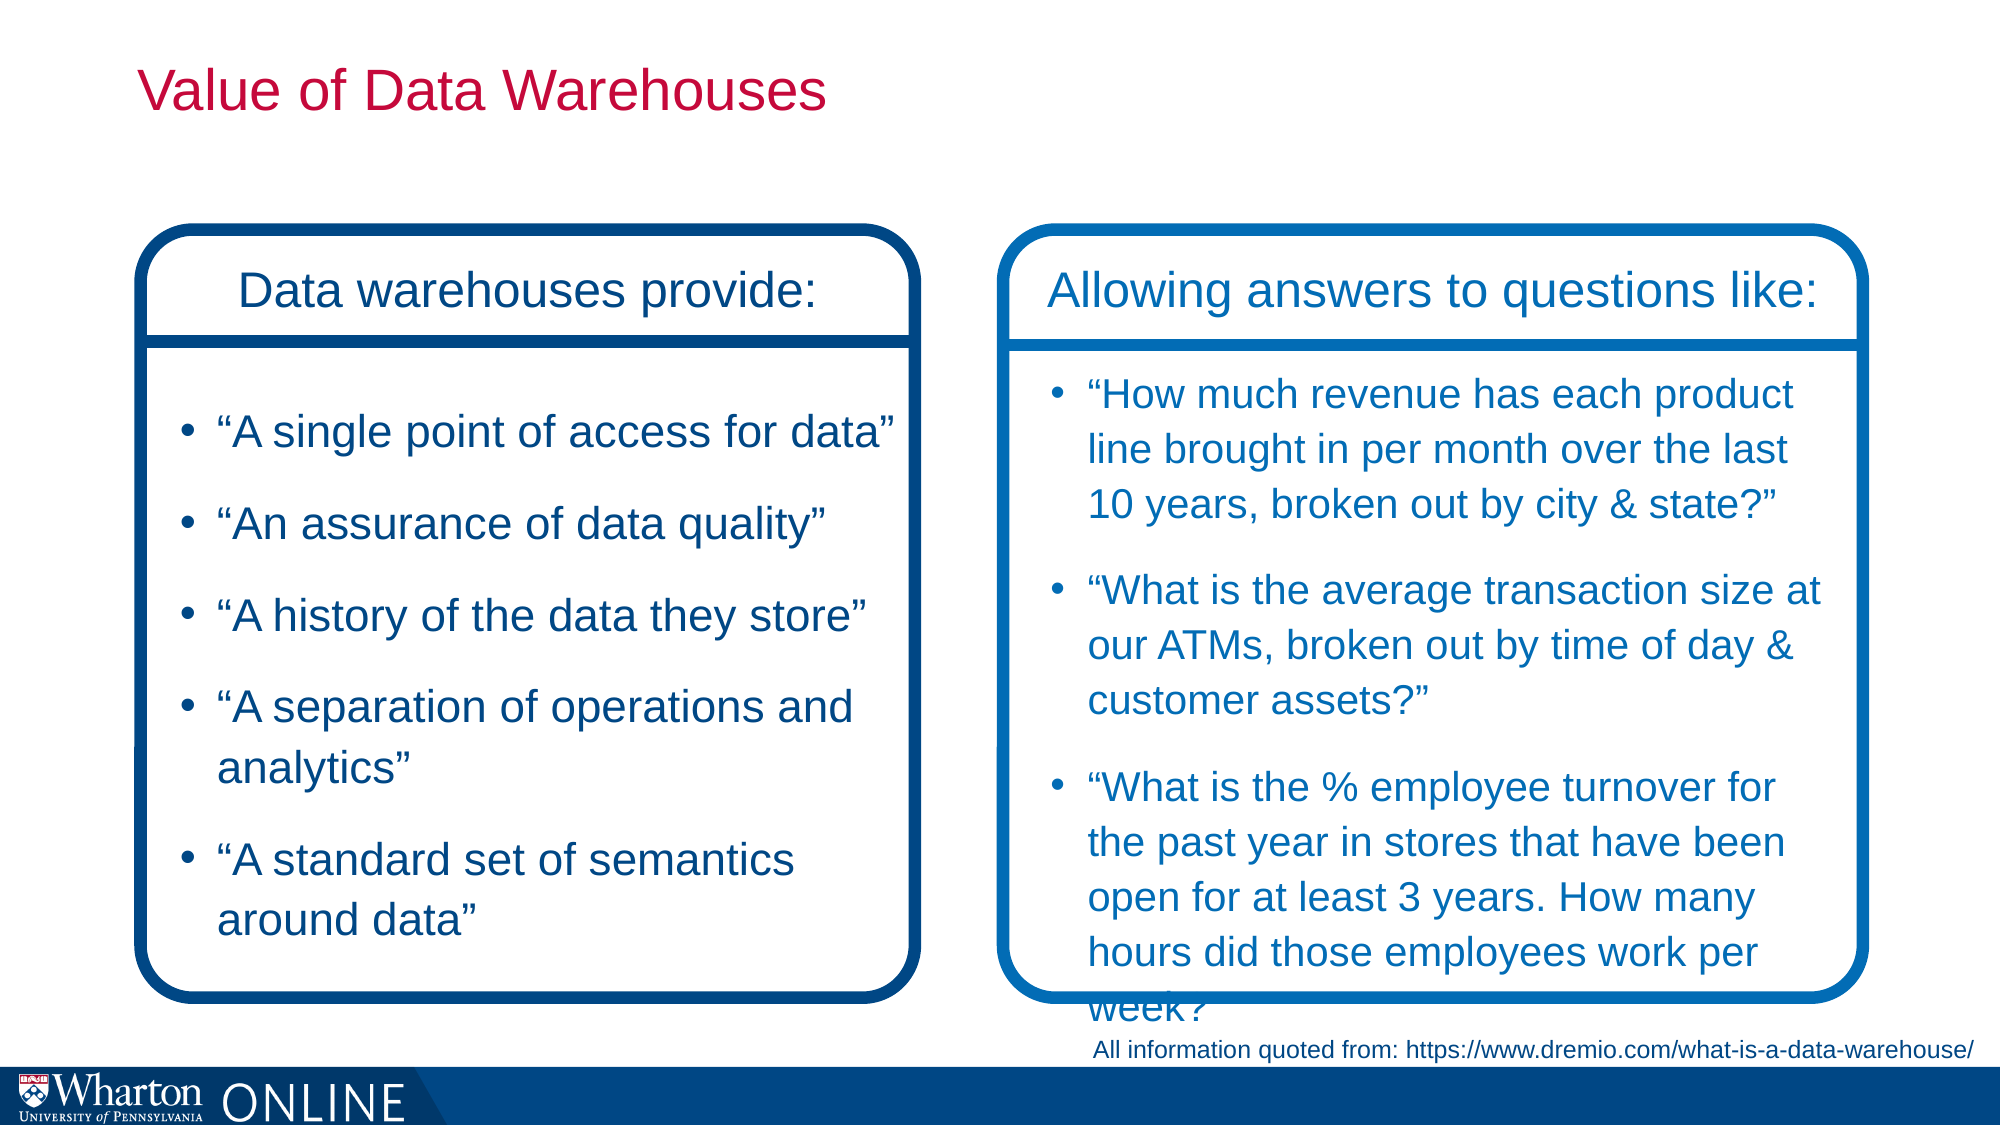

# Value of Data Warehouses
Data warehouses provide:
Allowing answers to questions like:

“How much revenue has each product line brought in per month over the last 10 years, broken out by city & state?”
“What is the average transaction size at our ATMs, broken out by time of day & customer assets?”
“What is the % employee turnover for the past year in stores that have been open for at least 3 years. How many hours did those employees work per week?”
“A single point of access for data”
“An assurance of data quality”
“A history of the data they store”
“A separation of operations and analytics”
“A standard set of semantics around data”
All information quoted from: https://www.dremio.com/what-is-a-data-warehouse/